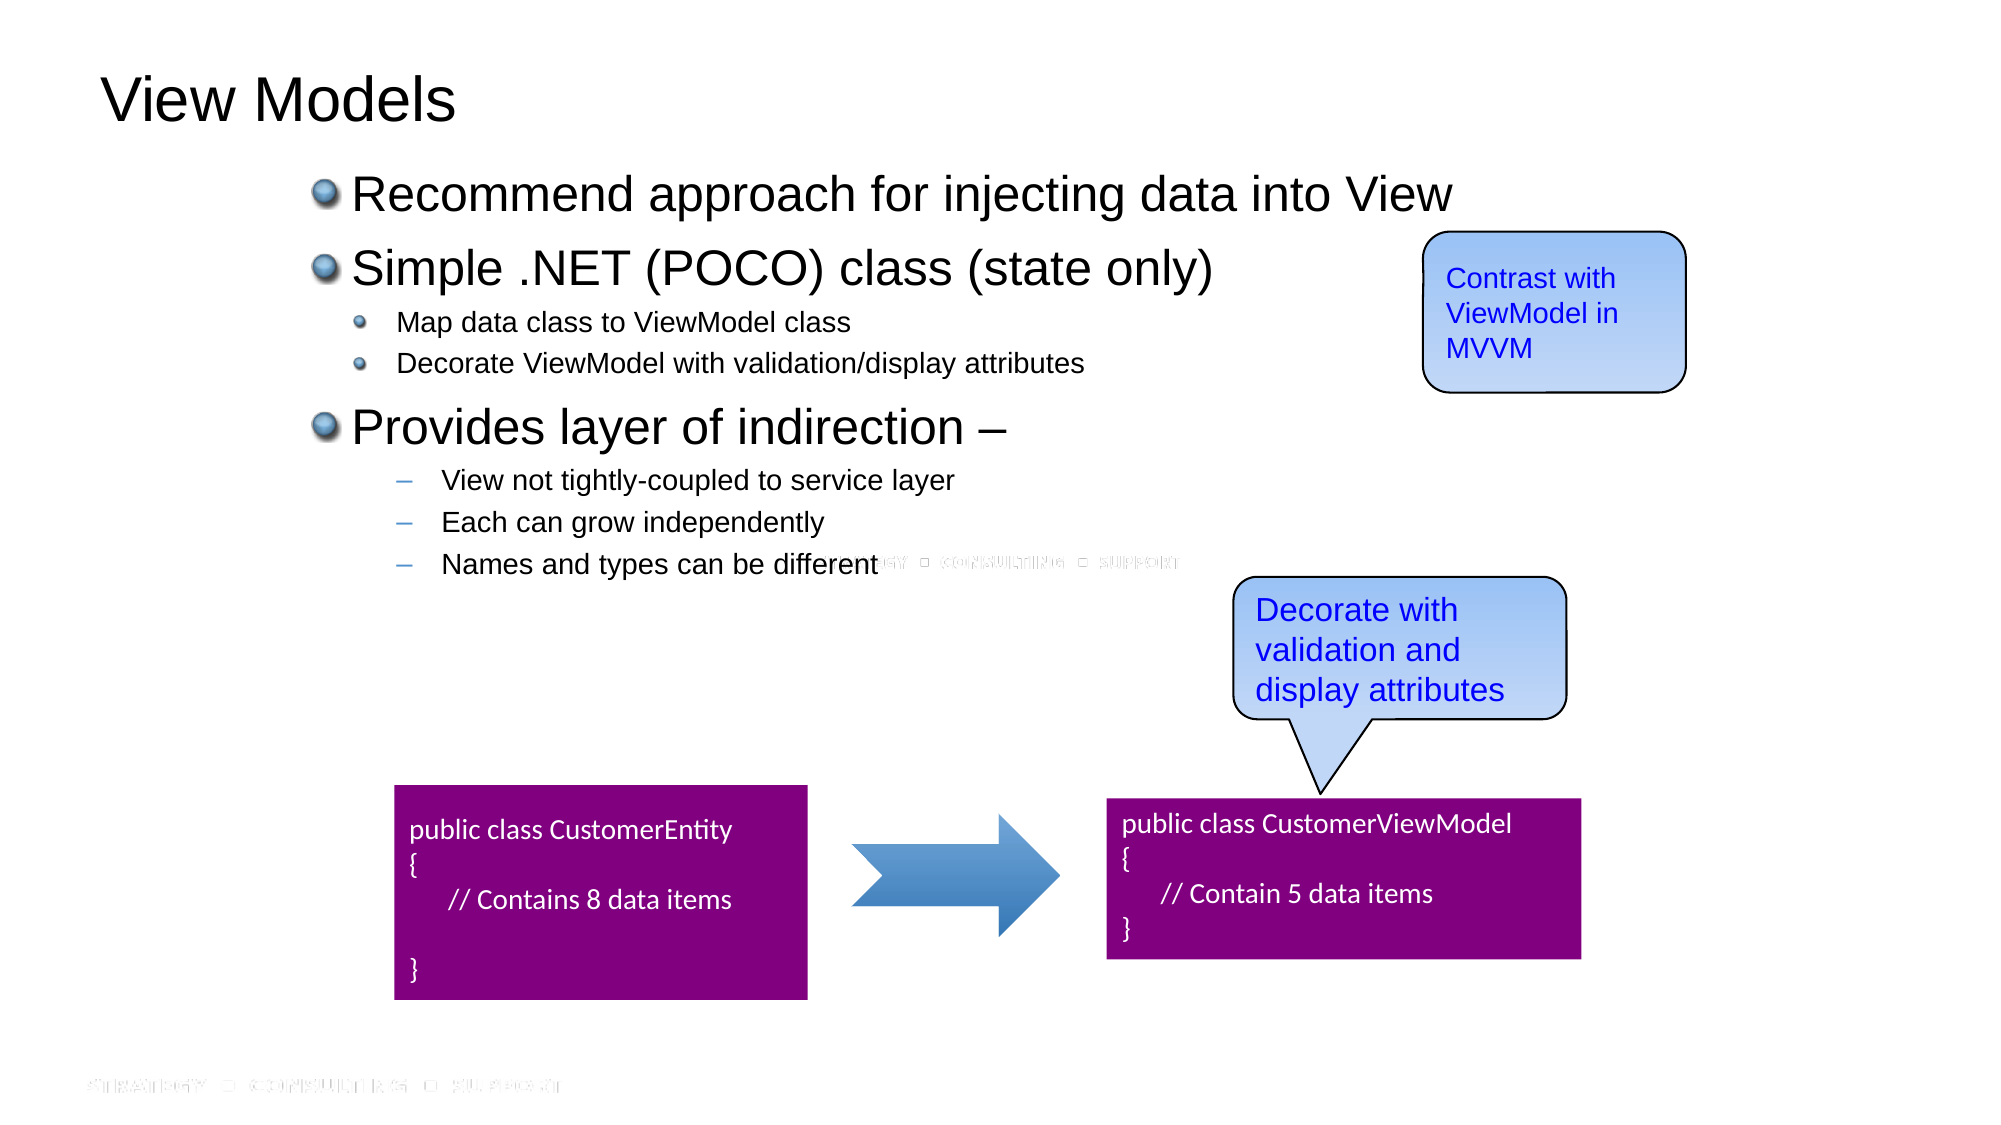

# View Models
Recommend approach for injecting data into View
Simple .NET (POCO) class (state only)
Map data class to ViewModel class
Decorate ViewModel with validation/display attributes
Provides layer of indirection –
View not tightly-coupled to service layer
Each can grow independently
Names and types can be different

Contrast with
ViewModel in
MVVM
Decorate with
validation and
display attributes
public class CustomerEntity
{
      // Contains 8 data items
}
public class CustomerViewModel
{
      // Contain 5 data items
}